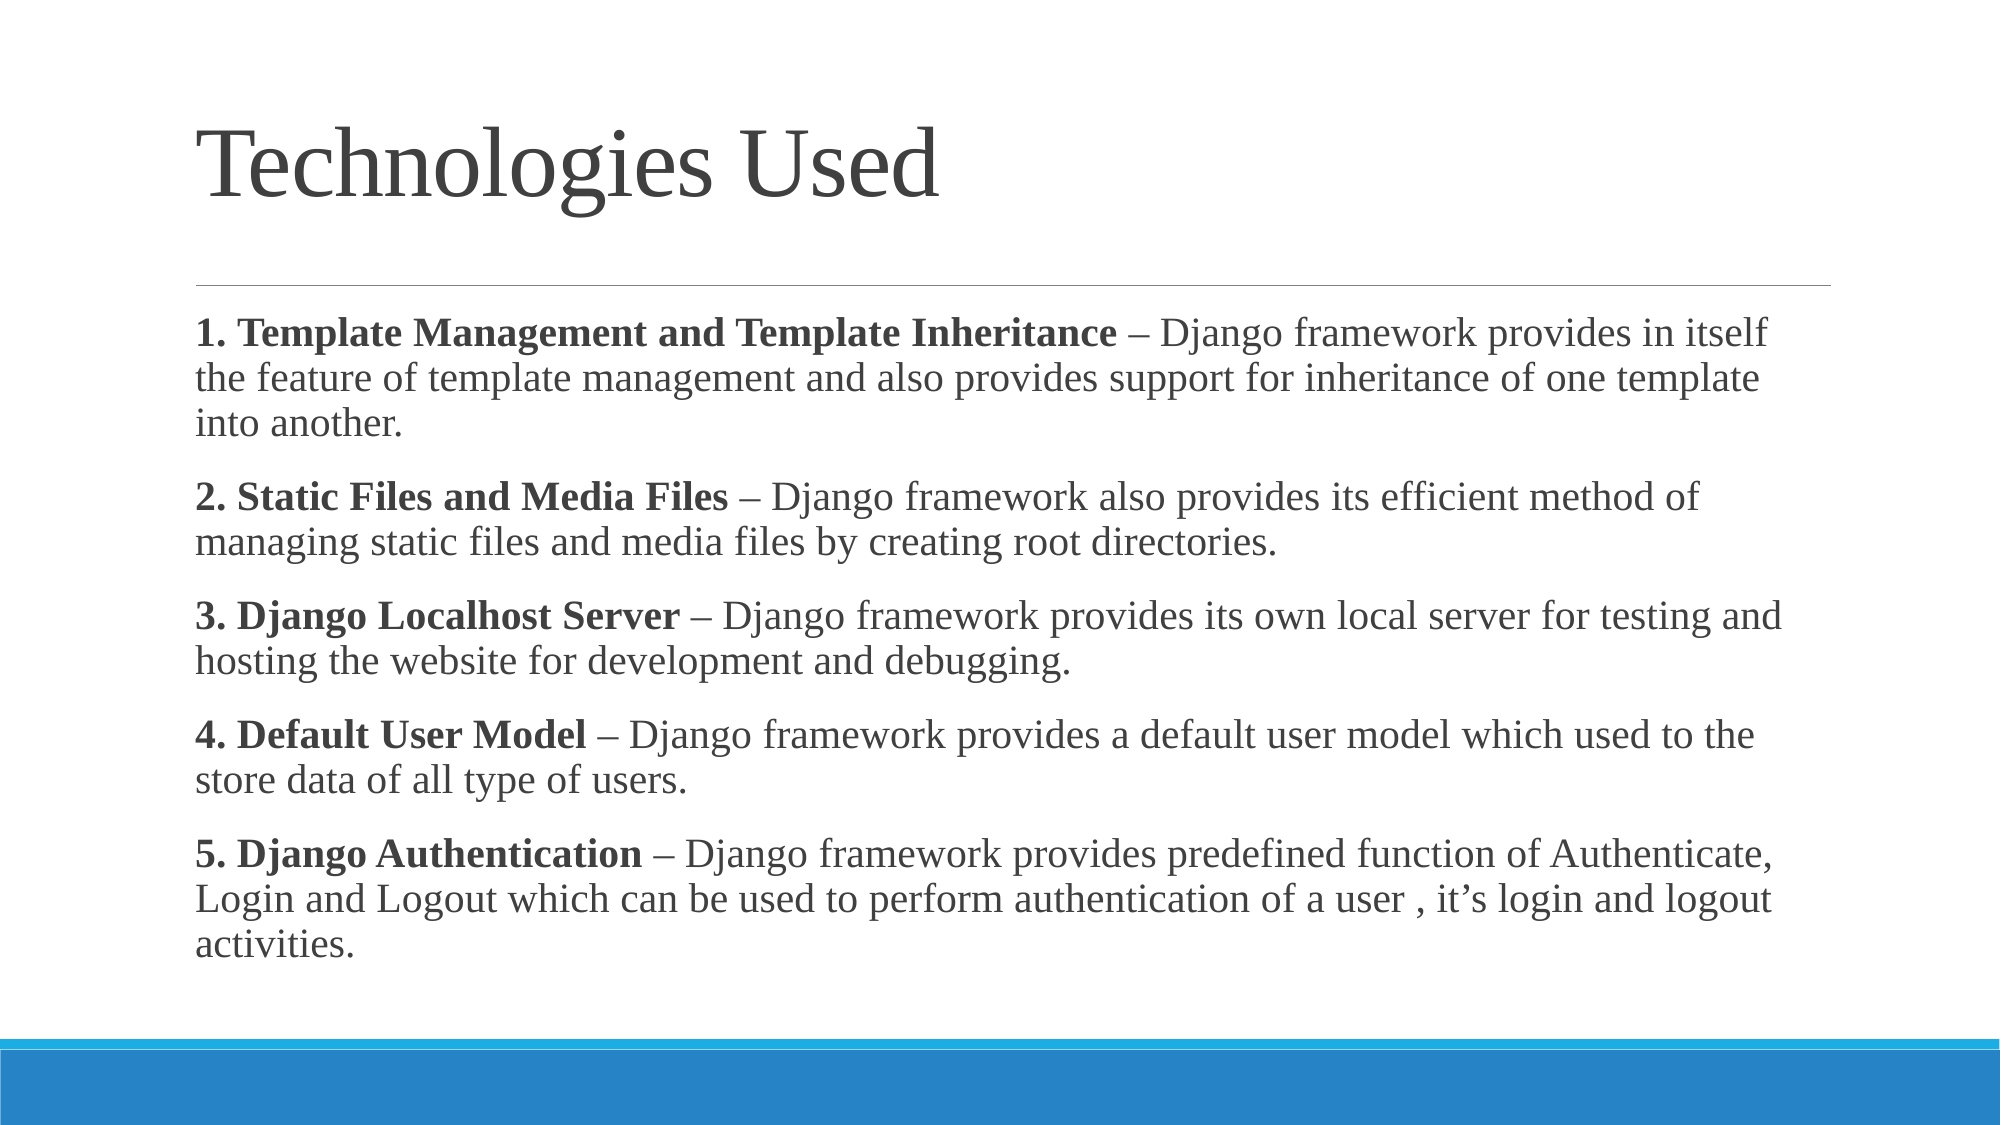

# Technologies Used
1. Template Management and Template Inheritance – Django framework provides in itself the feature of template management and also provides support for inheritance of one template into another.
2. Static Files and Media Files – Django framework also provides its efficient method of managing static files and media files by creating root directories.
3. Django Localhost Server – Django framework provides its own local server for testing and hosting the website for development and debugging.
4. Default User Model – Django framework provides a default user model which used to the store data of all type of users.
5. Django Authentication – Django framework provides predefined function of Authenticate, Login and Logout which can be used to perform authentication of a user , it’s login and logout activities.